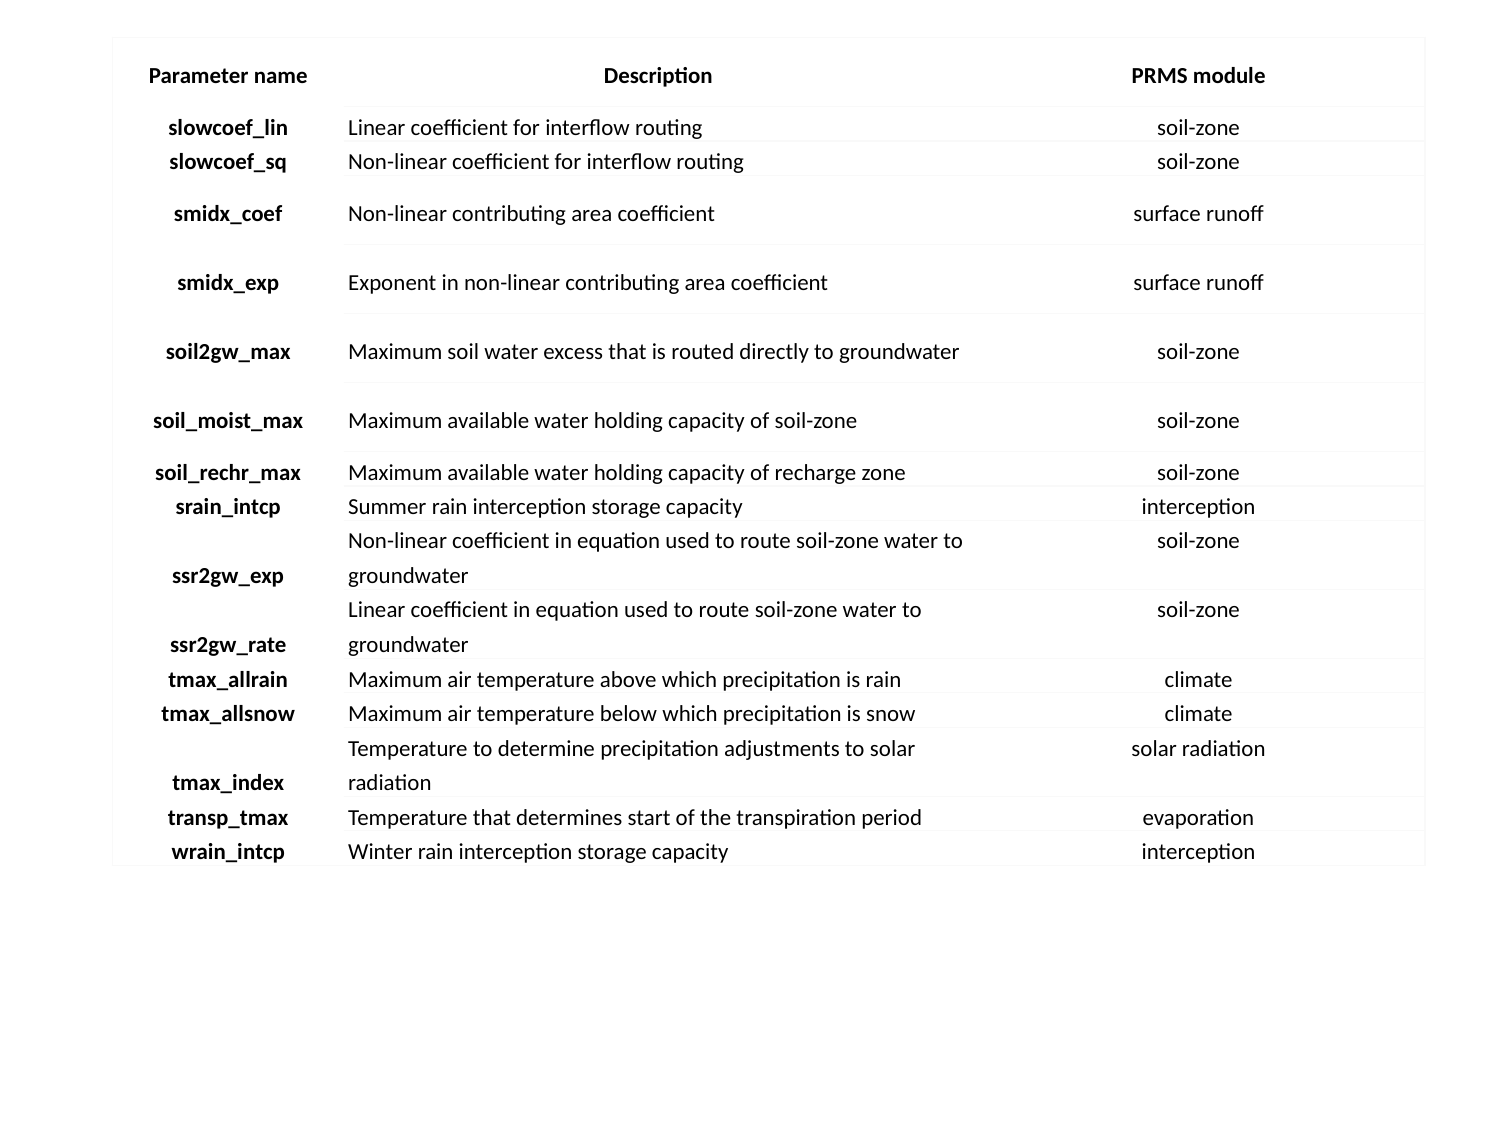

| Parameter name | Description | PRMS module |
| --- | --- | --- |
| slowcoef\_lin | Linear coefficient for interflow routing | soil-zone |
| slowcoef\_sq | Non-linear coefficient for interflow routing | soil-zone |
| smidx\_coef | Non-linear contributing area coefficient | surface runoff |
| smidx\_exp | Exponent in non-linear contributing area coefficient | surface runoff |
| soil2gw\_max | Maximum soil water excess that is routed directly to groundwater | soil-zone |
| soil\_moist\_max | Maximum available water holding capacity of soil-zone | soil-zone |
| soil\_rechr\_max | Maximum available water holding capacity of recharge zone | soil-zone |
| srain\_intcp | Summer rain interception storage capacity | interception |
| ssr2gw\_exp | Non-linear coefficient in equation used to route soil-zone water to groundwater | soil-zone |
| ssr2gw\_rate | Linear coefficient in equation used to route soil-zone water to groundwater | soil-zone |
| tmax\_allrain | Maximum air temperature above which precipitation is rain | climate |
| tmax\_allsnow | Maximum air temperature below which precipitation is snow | climate |
| tmax\_index | Tempera­ture to determine precipitation adjust­ments to solar radiation | solar radiation |
| transp\_tmax | Temperature that determines start of the transpiration period | evaporation |
| wrain\_intcp | Winter rain interception storage capacity | interception |